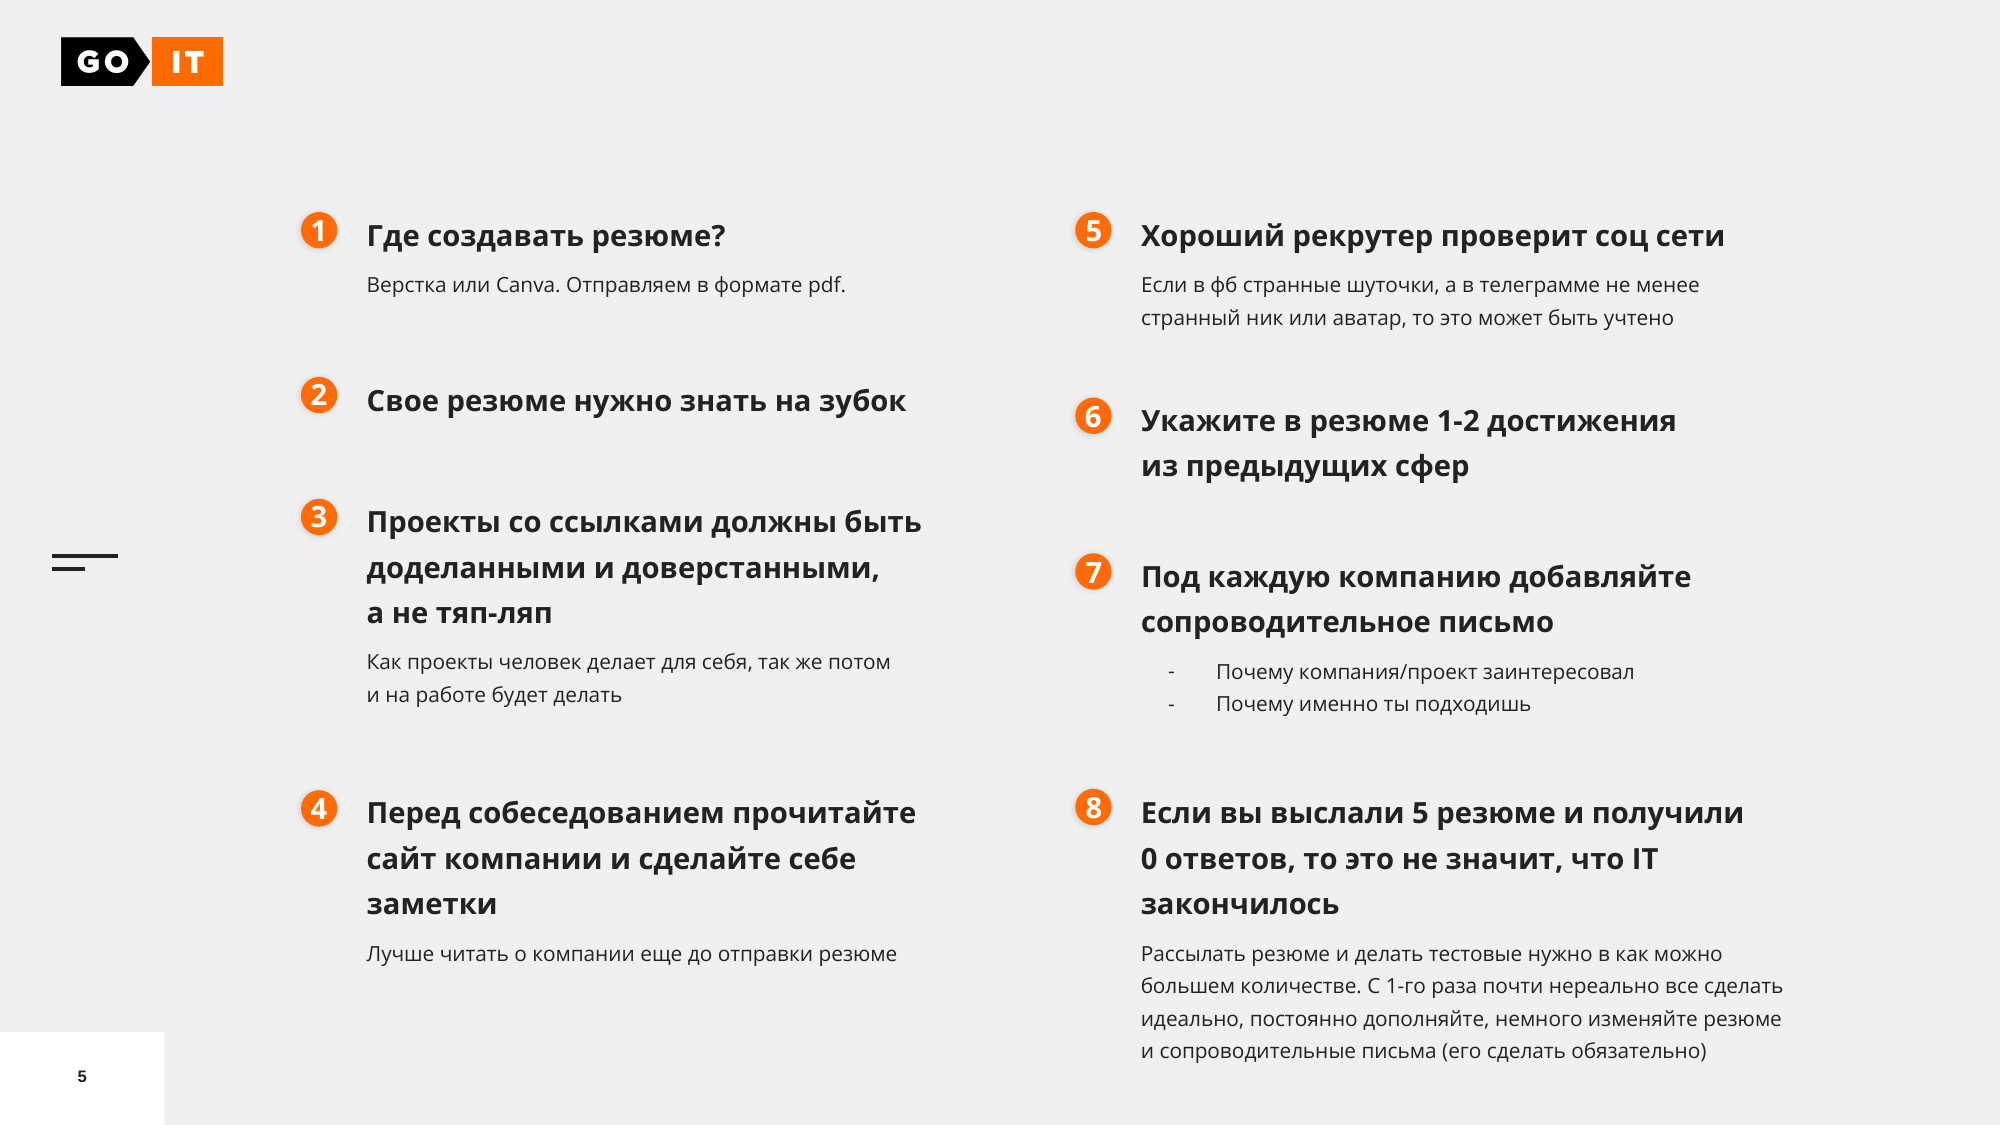

1
5
Где создавать резюме?
Верстка или Canva. Отправляем в формате pdf.

Хороший рекрутер проверит соц сети
Если в фб странные шуточки, а в телеграмме не менее странный ник или аватар, то это может быть учтено

2
Свое резюме нужно знать на зубок

6
Укажите в резюме 1-2 достижения
из предыдущих сфер

3
Проекты со ссылками должны быть доделанными и доверстанными,
а не тяп-ляп
Как проекты человек делает для себя, так же потом
и на работе будет делать

7
Под каждую компанию добавляйте сопроводительное письмо
Почему компания/проект заинтересовал
Почему именно ты подходишь

8
4
Перед собеседованием прочитайте сайт компании и сделайте себе заметки
Лучше читать о компании еще до отправки резюме

Если вы выслали 5 резюме и получили
0 ответов, то это не значит, что IT закончилось
Рассылать резюме и делать тестовые нужно в как можно большем количестве. С 1-го раза почти нереально все сделать идеально, постоянно дополняйте, немного изменяйте резюме
и сопроводительные письма (его сделать обязательно)